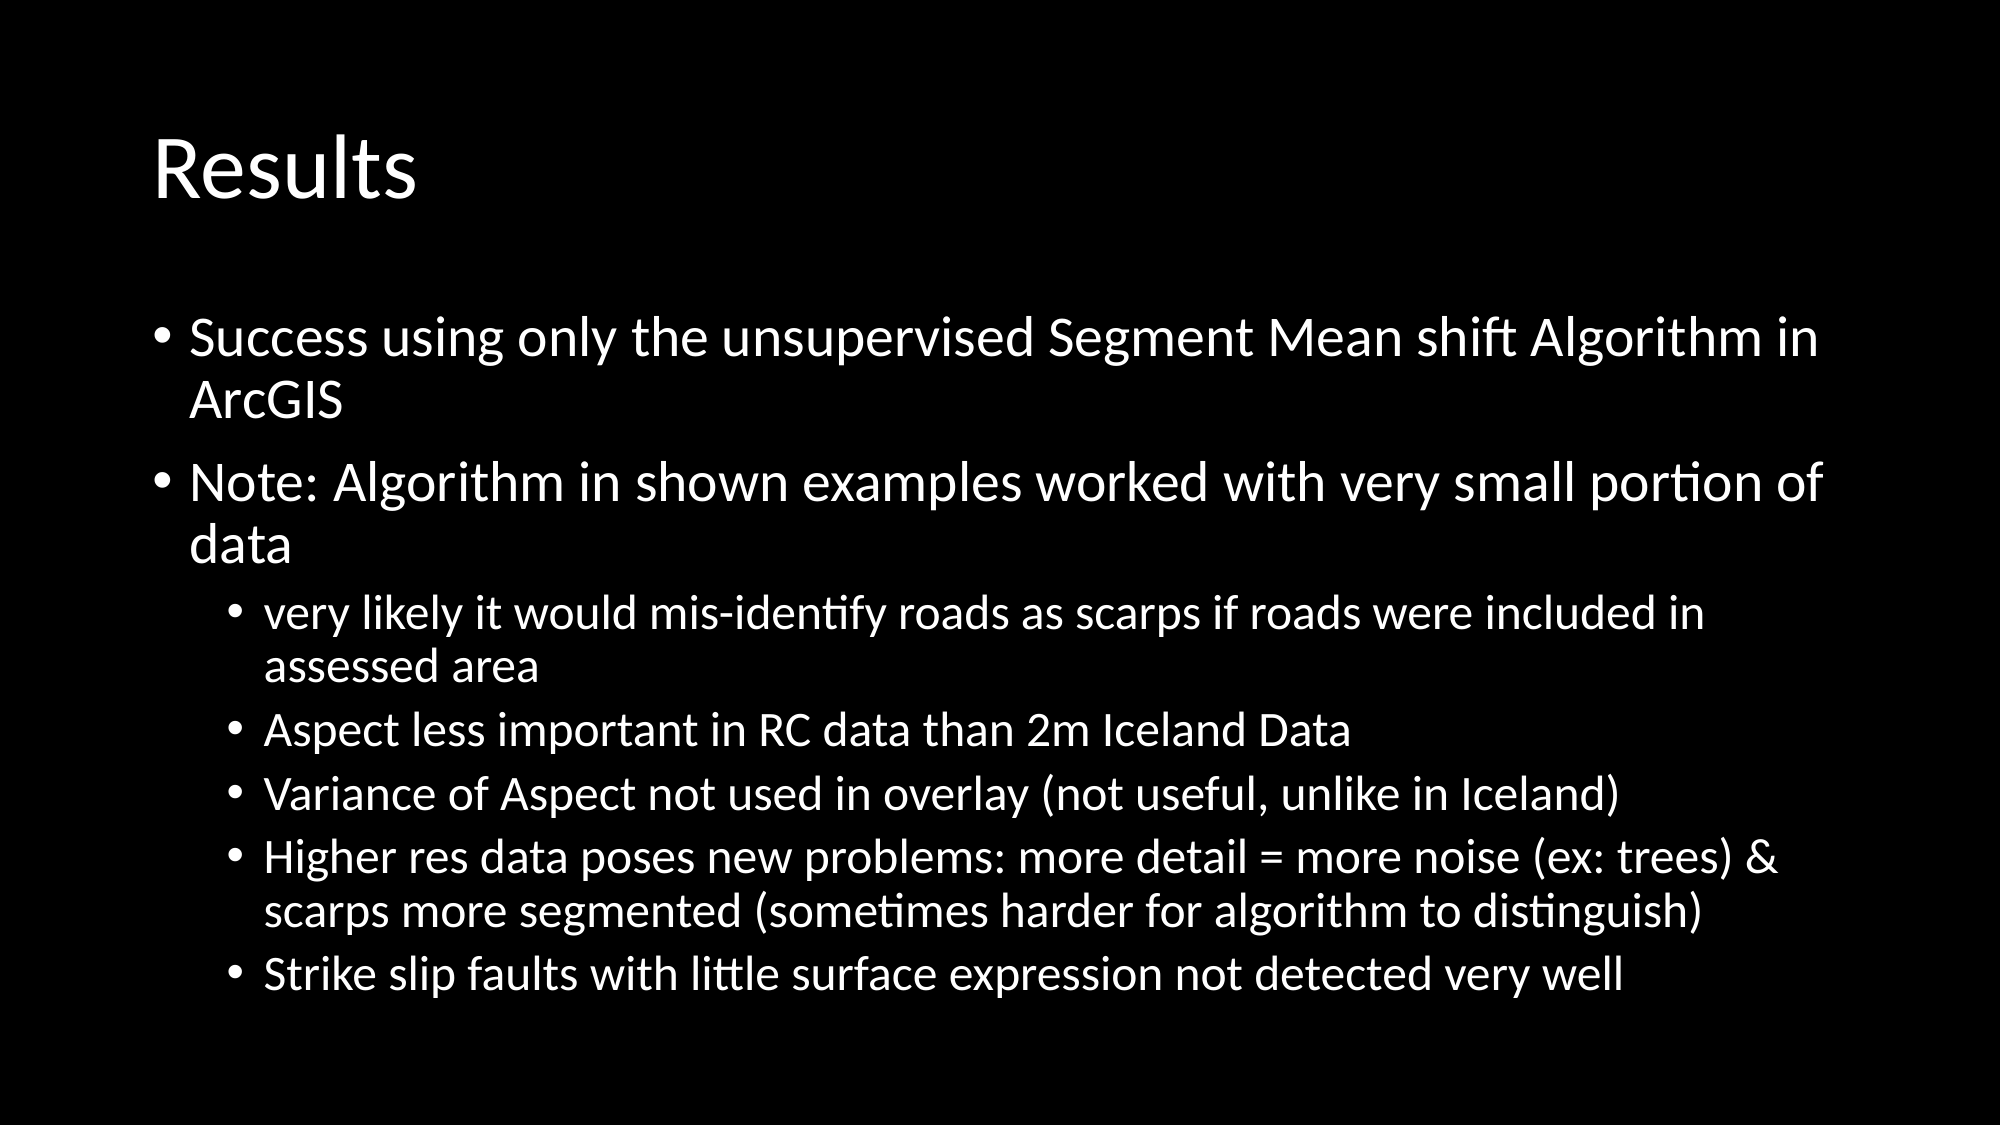

# Results
Success using only the unsupervised Segment Mean shift Algorithm in ArcGIS
Note: Algorithm in shown examples worked with very small portion of data
very likely it would mis-identify roads as scarps if roads were included in assessed area
Aspect less important in RC data than 2m Iceland Data
Variance of Aspect not used in overlay (not useful, unlike in Iceland)
Higher res data poses new problems: more detail = more noise (ex: trees) & scarps more segmented (sometimes harder for algorithm to distinguish)
Strike slip faults with little surface expression not detected very well